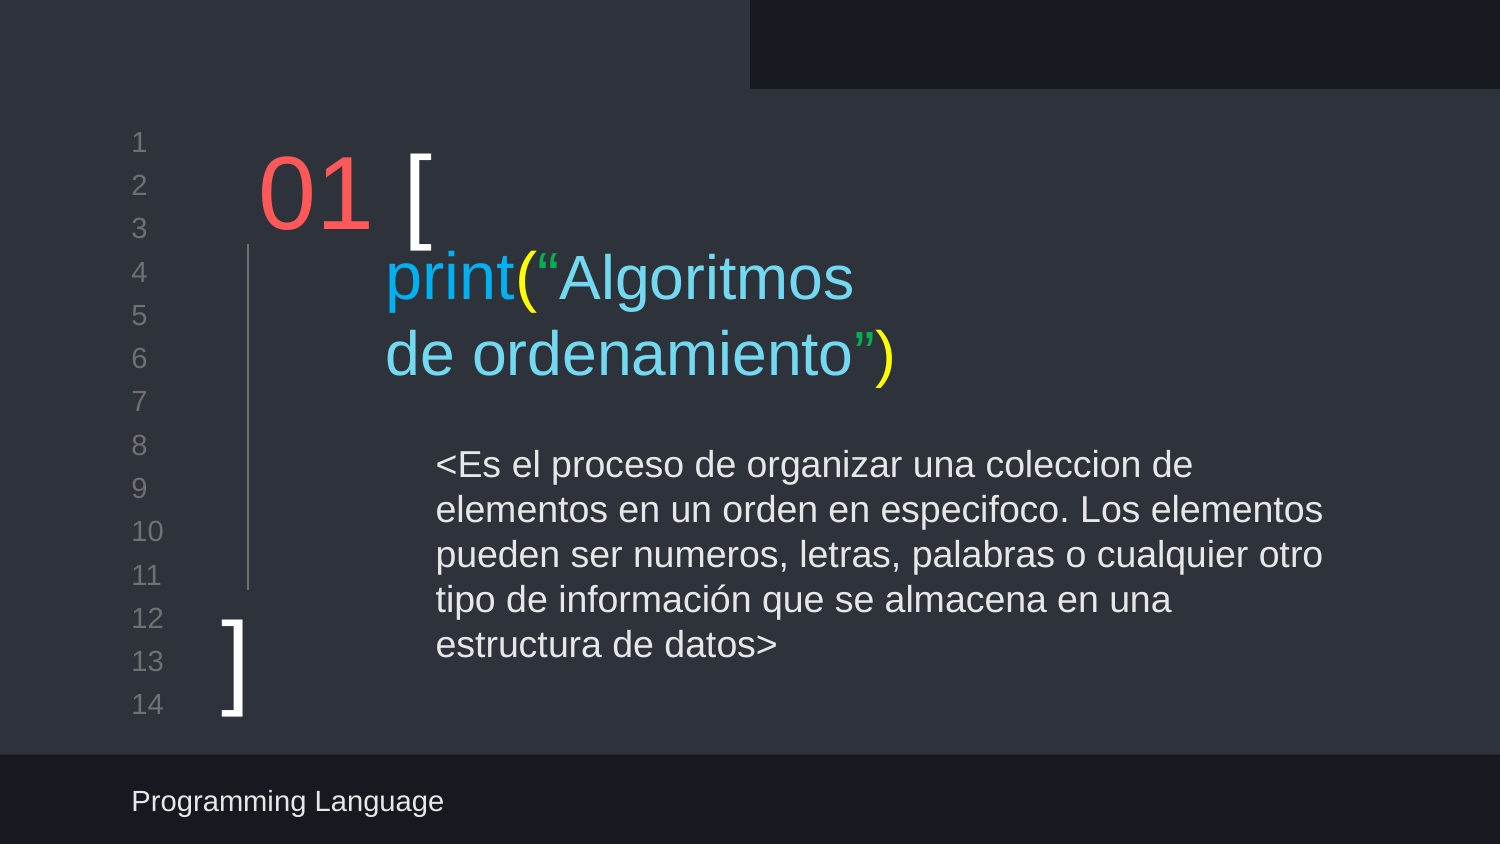

# 01 [
print(“Algoritmos
de ordenamiento”)
<Es el proceso de organizar una coleccion de elementos en un orden en especifoco. Los elementos pueden ser numeros, letras, palabras o cualquier otro tipo de información que se almacena en una estructura de datos>
]
Programming Language